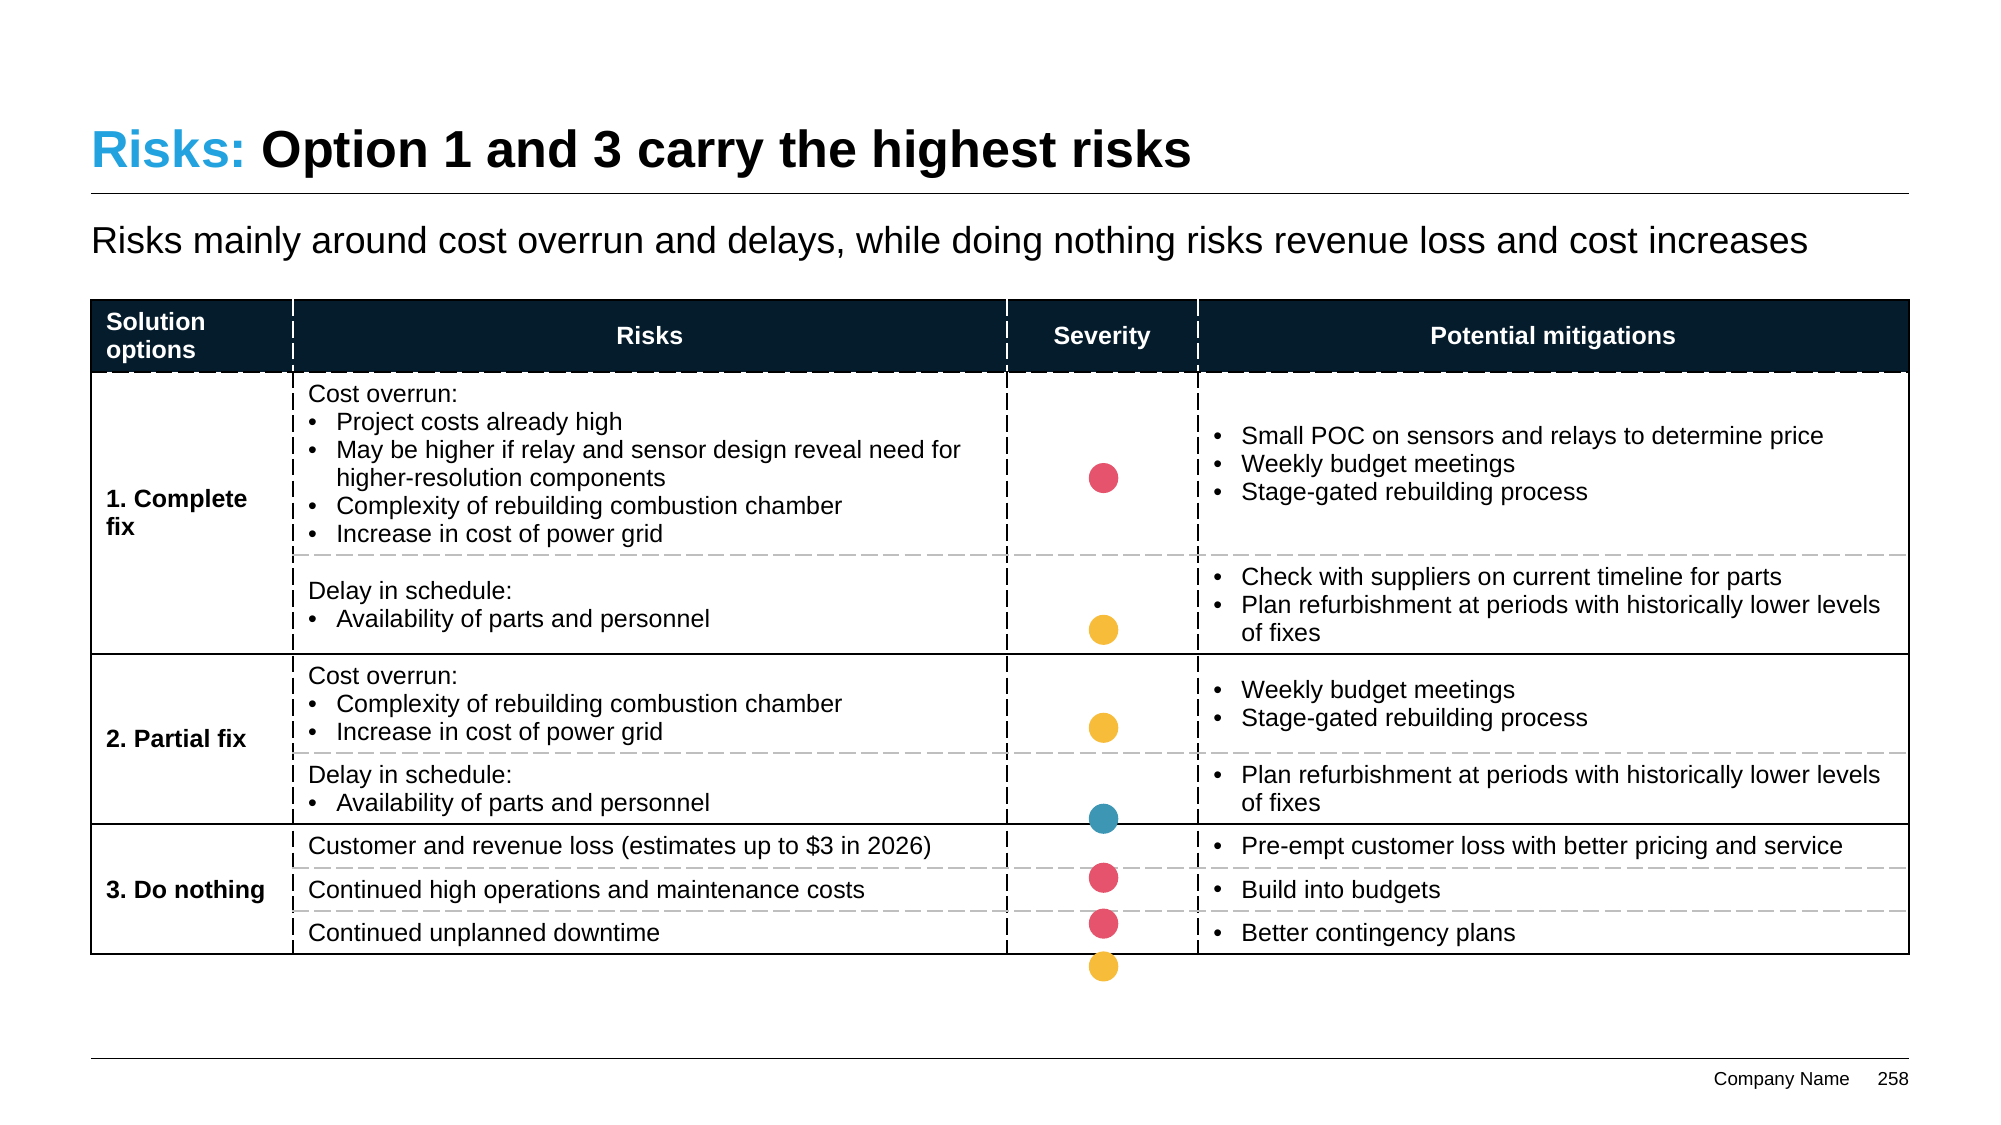

# Risks: Option 1 and 3 carry the highest risks
Risks mainly around cost overrun and delays, while doing nothing risks revenue loss and cost increases
| Solution options | Risks | Severity | Potential mitigations |
| --- | --- | --- | --- |
| 1. Complete fix | Cost overrun: Project costs already high May be higher if relay and sensor design reveal need for higher-resolution components Complexity of rebuilding combustion chamber Increase in cost of power grid |  | Small POC on sensors and relays to determine price Weekly budget meetings Stage-gated rebuilding process |
|  | Delay in schedule: Availability of parts and personnel |  | Check with suppliers on current timeline for parts Plan refurbishment at periods with historically lower levels of fixes |
| 2. Partial fix | Cost overrun: Complexity of rebuilding combustion chamber Increase in cost of power grid |  | Weekly budget meetings Stage-gated rebuilding process |
|  | Delay in schedule: Availability of parts and personnel |  | Plan refurbishment at periods with historically lower levels of fixes |
| 3. Do nothing | Customer and revenue loss (estimates up to $3 in 2026) |  | Pre-empt customer loss with better pricing and service |
|  | Continued high operations and maintenance costs |  | Build into budgets |
|  | Continued unplanned downtime |  | Better contingency plans |